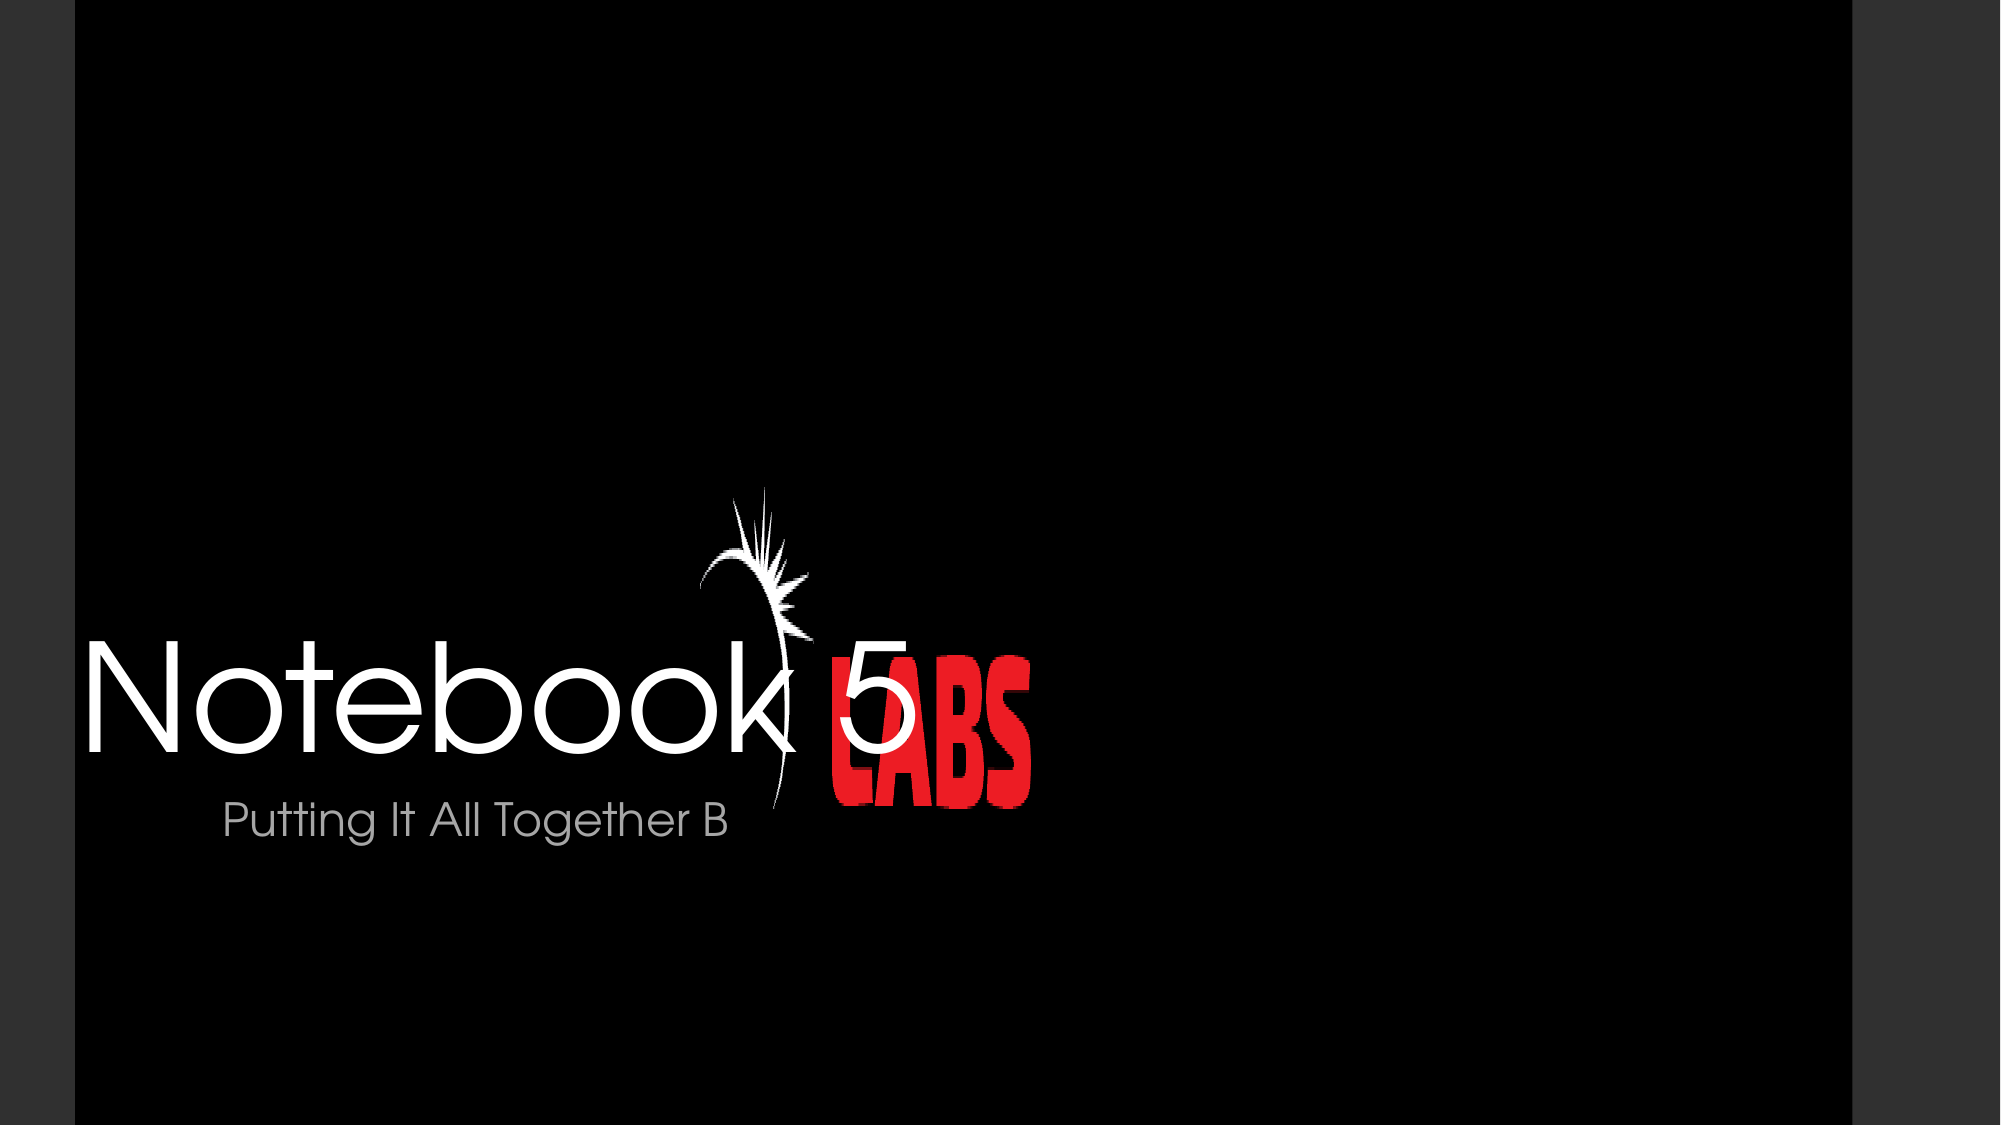

Notebook 5
Putting It All Together B